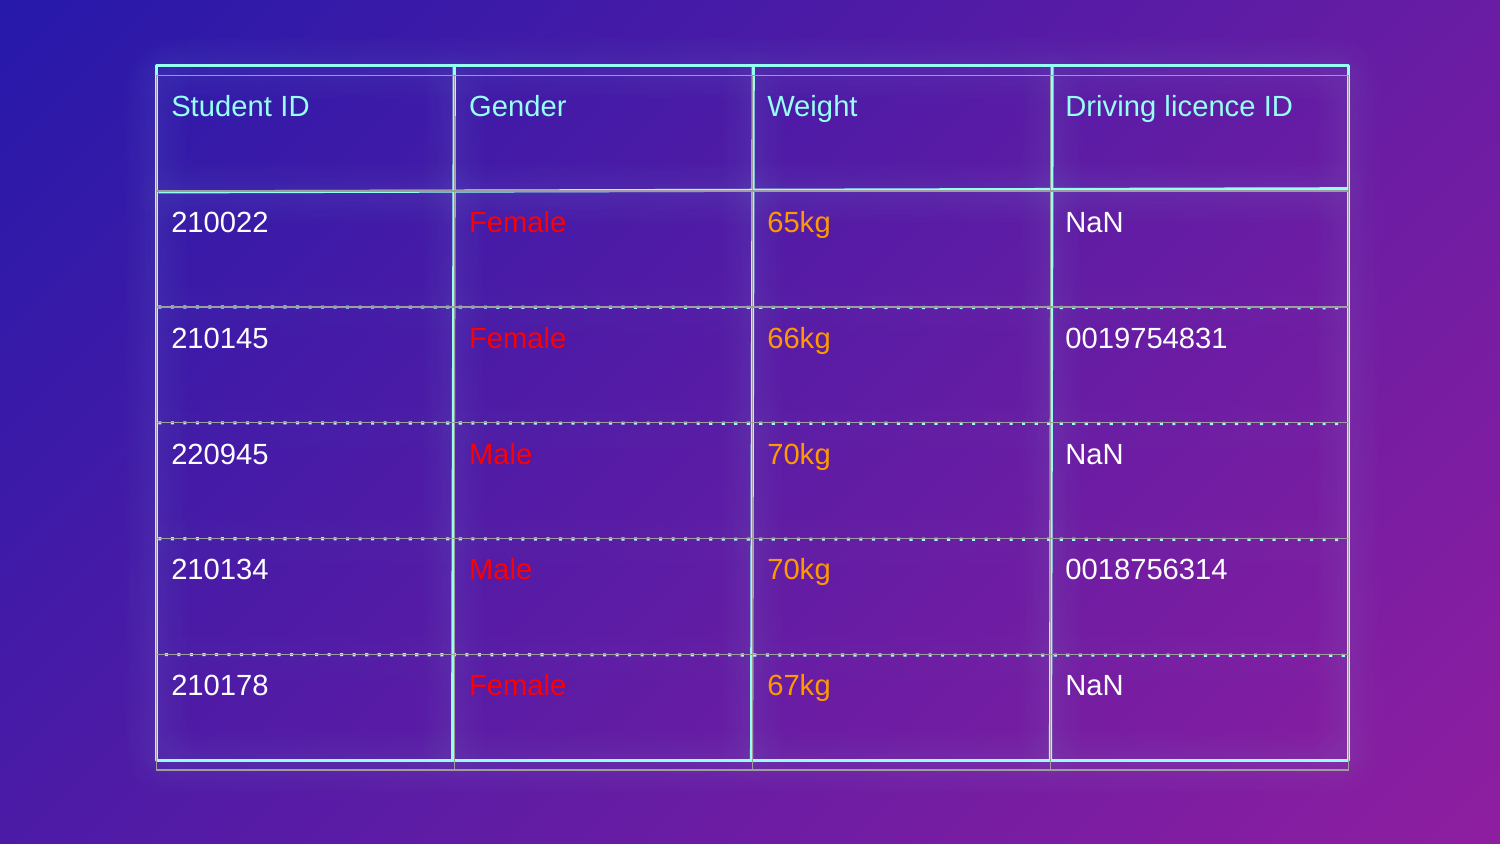

| Student ID | Gender | Weight | Driving licence ID |
| --- | --- | --- | --- |
| 210022 | Female | 65kg | NaN |
| 210145 | Female | 66kg | 0019754831 |
| 220945 | Male | 70kg | NaN |
| 210134 | Male | 70kg | 0018756314 |
| 210178 | Female | 67kg | NaN |